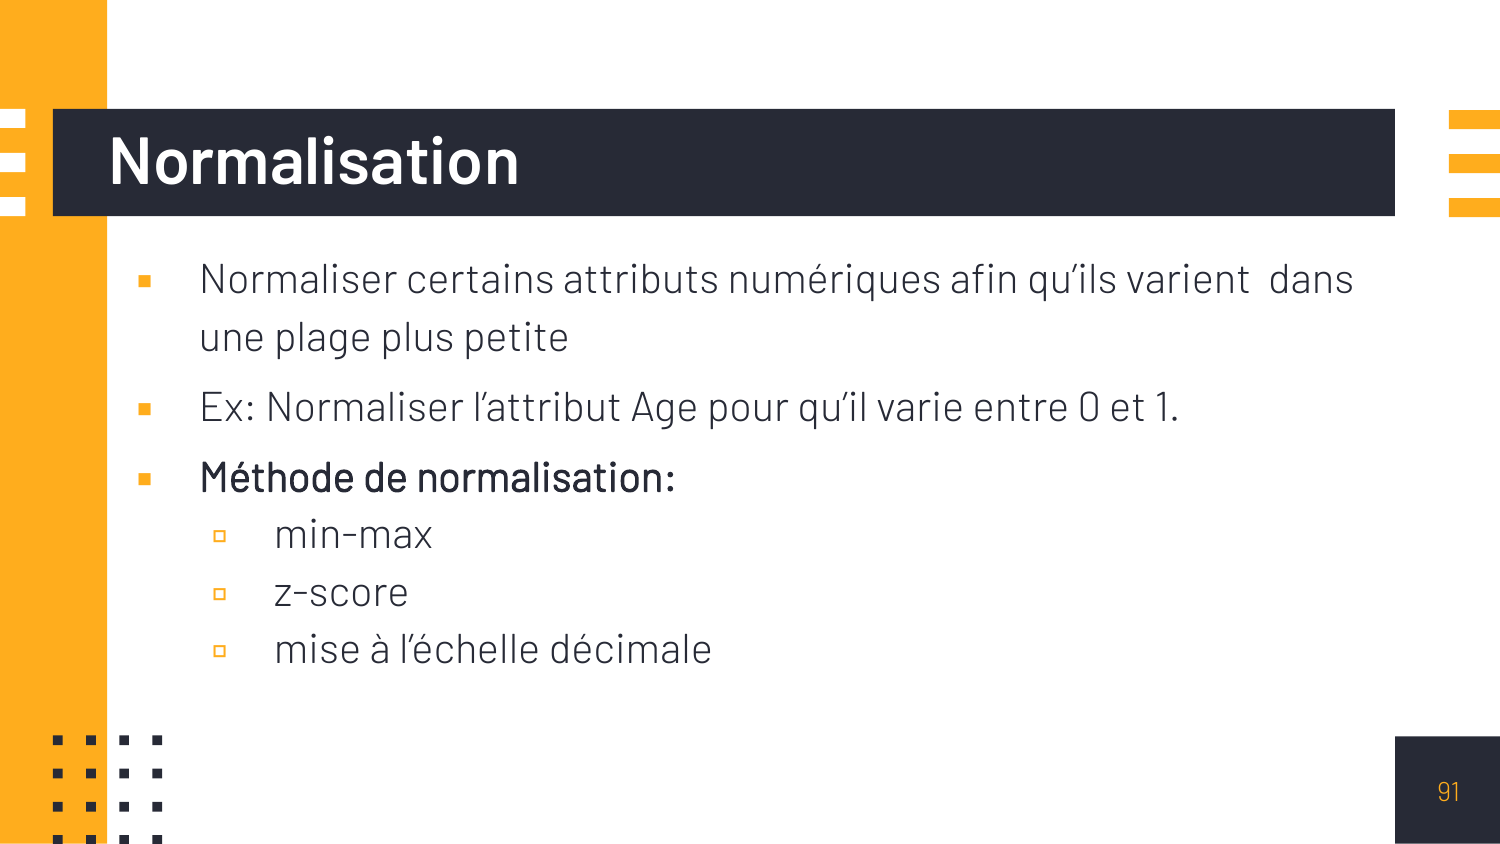

# Normalisation
Normaliser certains attributs numériques afin qu’ils varient  dans une plage plus petite
Ex: Normaliser l’attribut Age pour qu’il varie entre 0 et 1.
Méthode de normalisation:
min‐max
z‐score
mise à l’échelle décimale

91